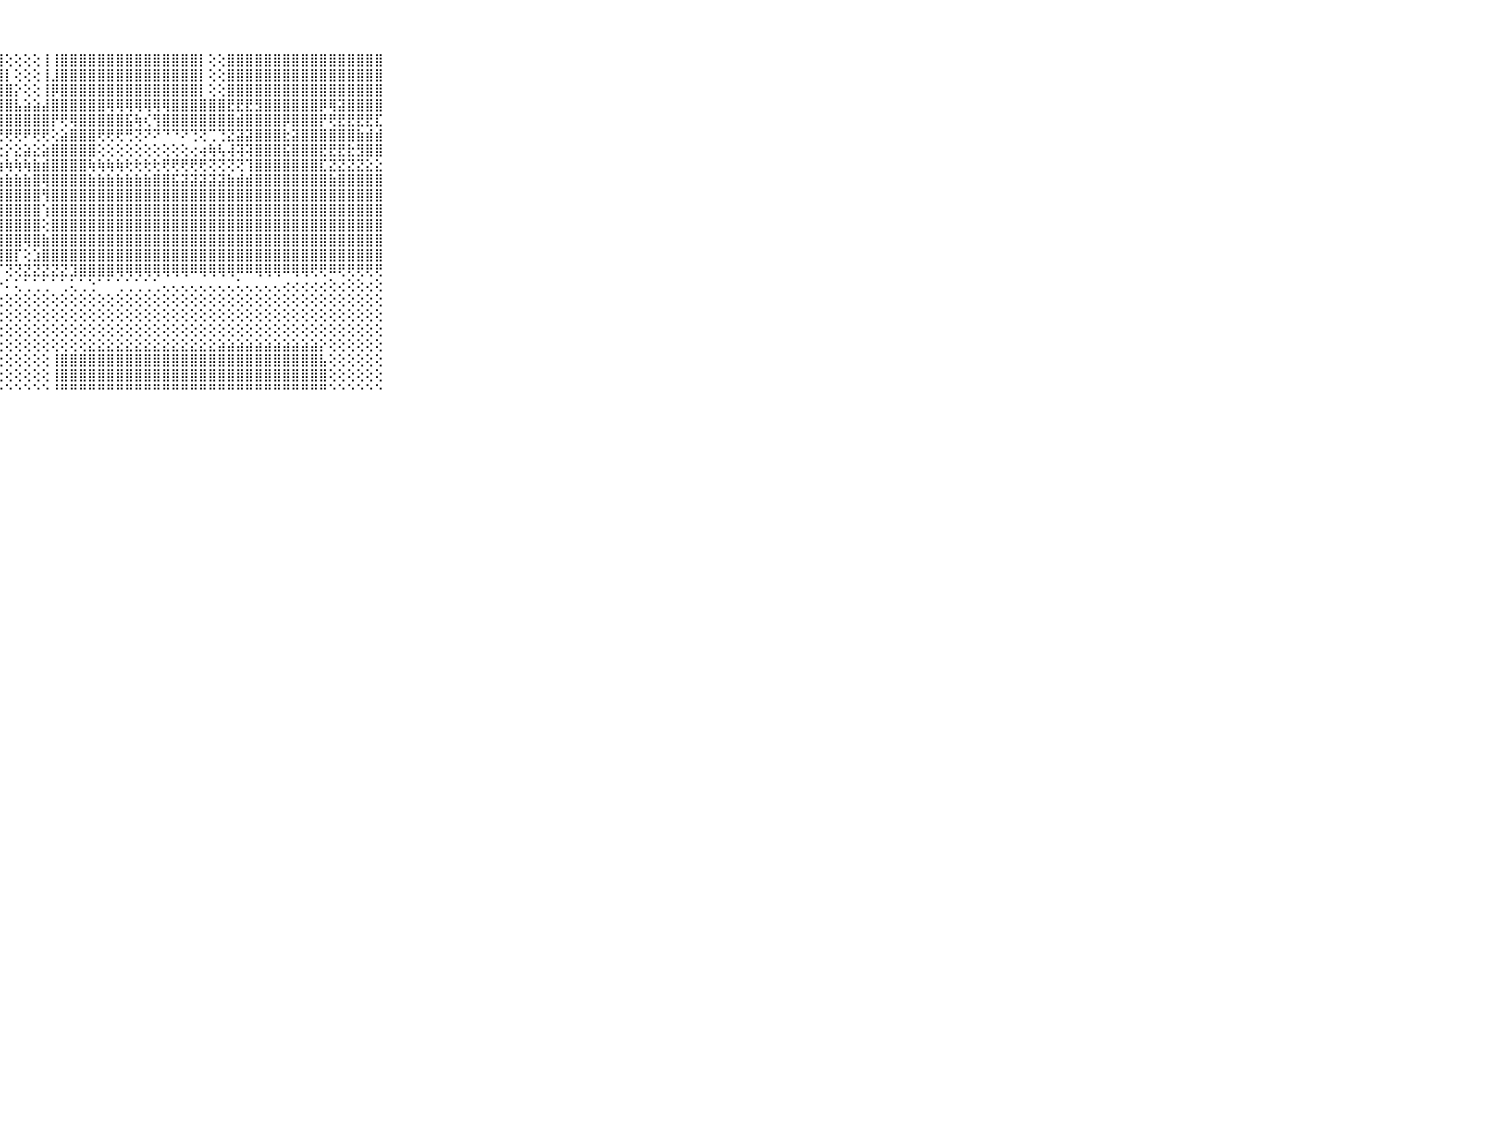

⠀⠀⠀⠀⠀⠀⠀⠀⠀⠀⠀⢕⢕⢸⣿⣿⣿⣿⣿⣿⣿⣿⣿⣿⣿⣿⣿⣿⢕⢕⢕⢕⢸⢸⣿⣿⣿⣿⣿⣿⣿⣿⣿⣿⣿⣿⣿⣿⣿⡇⢕⢕⣿⣿⣿⣿⣿⣿⣿⣿⣿⣿⣿⣿⣿⣿⣿⣿⣿⠀⠀⠀⠀⠀⠀⠀⠀⠀⠀⠀⠀
⠀⠀⠀⠀⠀⠀⠀⠀⠀⠀⠀⢕⢕⢸⣿⣿⣿⣿⣿⣿⣿⣿⣿⣿⣿⣿⣿⣿⡇⢕⢕⢕⢸⣸⣿⣿⣿⣿⣿⣿⣿⣿⣿⣿⣿⣿⣿⣿⣿⡇⢕⢕⣿⣿⣿⣿⣿⣿⣿⣿⣿⣿⣿⣿⣿⣿⣿⣿⣿⠀⠀⠀⠀⠀⠀⠀⠀⠀⠀⠀⠀
⠀⠀⠀⠀⠀⠀⠀⠀⠀⠀⠀⢜⡏⢕⣿⣿⣿⣿⣿⣿⣿⣿⣿⣿⣿⣿⣿⣿⣿⡕⢕⢕⢸⡿⣿⣿⣿⣿⣿⣿⣿⣿⣿⣿⣿⣿⣿⣿⣿⡇⢕⢕⣿⣿⣿⣿⣿⣿⣿⣿⣿⣿⣿⣿⣿⣿⣿⣿⣿⠀⠀⠀⠀⠀⠀⠀⠀⠀⠀⠀⠀
⠀⠀⠀⠀⠀⠀⠀⠀⠀⠀⠀⣼⣿⣵⣿⣿⣿⣿⣿⣿⣿⣿⣿⣿⣿⣿⣿⣿⣿⣧⣵⣵⣼⣿⣿⣿⣿⣿⣿⢿⢿⢿⢿⢿⢿⢿⣿⣿⣿⣿⣿⣿⣟⣟⣟⣻⣿⣿⣿⣿⣿⣿⡿⢿⣽⣿⣿⣿⣿⠀⠀⠀⠀⠀⠀⠀⠀⠀⠀⠀⠀
⠀⠀⠀⠀⠀⠀⠀⠀⠀⠀⠀⣷⣷⣿⣾⣾⣷⣷⣿⣷⣾⣷⣿⣿⣷⣿⣷⣿⣿⣿⣿⣿⣿⡟⢟⢿⣿⣿⣿⣿⣿⣯⢷⢎⢻⣿⣿⣿⣿⣿⣿⣿⣿⣾⣿⣿⣿⣿⡿⣿⣿⣿⡟⢟⣟⣟⣟⣟⣏⠀⠀⠀⠀⠀⠀⠀⠀⠀⠀⠀⠀
⠀⠀⠀⠀⠀⠀⠀⠀⠀⠀⠀⠿⢿⠿⢿⢿⢿⢿⢿⢿⢿⢿⢿⢟⢟⢟⢟⢟⢟⢟⠟⢟⢟⢕⣵⣿⣿⣿⢟⢟⢟⢛⢝⠝⠝⠙⠙⠝⢙⢝⢉⢙⣝⣽⣽⣿⣿⣿⣗⣽⣿⣿⣿⣿⣿⣿⣷⣾⣾⠀⠀⠀⠀⠀⠀⠀⠀⠀⠀⠀⠀
⠀⠀⠀⠀⠀⠀⠀⠀⠀⠀⠀⣶⣧⣵⣴⣦⣔⣔⣕⣕⢕⢕⢕⢕⢔⢔⢕⣕⡕⣕⣵⣕⣵⣿⣿⣿⣿⣿⢕⢕⢕⢕⢕⢕⢕⢕⢕⢕⢔⢴⢷⢧⢼⢽⢽⣿⣿⣿⣯⣿⣿⣿⣟⣟⣟⣗⣻⣿⣿⠀⠀⠀⠀⠀⠀⠀⠀⠀⠀⠀⠀
⠀⠀⠀⠀⠀⠀⠀⠀⠀⠀⠀⣿⣿⣿⣿⣿⣿⣿⣯⣽⣽⣽⣽⣽⢽⢵⢵⢵⢷⢷⢷⣷⣾⣿⣿⣿⣿⢷⢷⢷⢷⢗⢗⢗⢗⢟⢟⢟⢟⢟⢝⢝⢝⢝⢹⣿⣿⣿⣿⣿⣿⣿⣏⣝⣝⣝⣝⣕⣕⠀⠀⠀⠀⠀⠀⠀⠀⠀⠀⠀⠀
⠀⠀⠀⠀⠀⠀⠀⠀⠀⠀⠀⣿⣿⣿⣿⣿⣿⣿⣿⣷⣵⢵⢵⣵⣵⣵⢷⣷⣷⣷⣷⣿⢿⣿⣿⣿⣿⣷⣷⣷⣷⣷⣷⣷⣿⣿⣯⣽⣽⣽⣽⣽⣷⣾⣾⣿⣿⣿⣿⣿⣿⣿⣿⣷⣿⣿⣿⣿⣿⠀⠀⠀⠀⠀⠀⠀⠀⠀⠀⠀⠀
⠀⠀⠀⠀⠀⠀⠀⠀⠀⠀⠀⣿⣿⣿⣿⣿⣿⣿⣿⣿⣿⣿⣿⣿⣿⣿⢸⣿⣿⣿⣿⣿⢻⣿⣿⣿⣿⣿⣿⣿⣿⣿⣿⣿⣿⣿⣿⣿⣿⣿⣿⣿⣿⣿⣿⣿⣿⣿⣿⣿⣿⣿⣿⣿⣿⣿⣿⣿⣿⠀⠀⠀⠀⠀⠀⠀⠀⠀⠀⠀⠀
⠀⠀⠀⠀⠀⠀⠀⠀⠀⠀⠀⣿⣿⣿⣿⣿⣿⣿⣿⣿⣿⣿⣿⣿⣿⣿⢸⣿⣿⣿⣿⣿⢱⣿⣿⣿⣿⣿⣿⣿⣿⣿⣿⣿⣿⣿⣿⣿⣿⣿⣿⣿⣿⣿⣿⣿⣿⣿⣿⣿⣿⣿⣿⣿⣿⣿⣿⣿⣿⠀⠀⠀⠀⠀⠀⠀⠀⠀⠀⠀⠀
⠀⠀⠀⠀⠀⠀⠀⠀⠀⠀⠀⣿⣿⣿⣿⣿⣿⣿⣿⣿⣿⣿⣿⣿⣿⣿⢸⣿⣿⣿⣿⣿⢕⣿⣿⣿⣿⣿⣿⣿⣿⣿⣿⣿⣿⣿⣿⣿⣿⣿⣿⣿⣿⣿⣿⣿⣿⣿⣿⣿⣿⣿⣿⣿⣿⣿⣿⣿⣿⠀⠀⠀⠀⠀⠀⠀⠀⠀⠀⠀⠀
⠀⠀⠀⠀⠀⠀⠀⠀⠀⠀⠀⣿⣿⣿⣿⣿⣿⣿⣿⣿⣿⣿⣿⣿⣿⣿⣾⣿⣿⣿⢿⣿⣷⣿⣿⣿⣿⣿⣿⣿⣿⣿⣿⣿⣿⣿⣿⣿⣿⣿⣿⣿⣿⣿⣿⣿⣿⣿⣿⣿⣿⣿⣿⣿⣿⣿⣿⣿⣿⠀⠀⠀⠀⠀⠀⠀⠀⠀⠀⠀⠀
⠀⠀⠀⠀⠀⠀⠀⠀⠀⠀⠀⣿⣿⣿⣿⣿⣿⣿⣿⣿⣿⣿⣿⣿⣿⣿⣿⣿⣿⡏⢕⣱⣿⣿⣿⣿⣿⣿⣿⣿⣿⣿⣿⣿⣿⣿⣿⣿⣿⣿⣿⣿⣿⣿⣿⣿⣿⣿⣿⣿⣿⣿⣿⣿⣿⣿⣿⣿⣿⠀⠀⠀⠀⠀⠀⠀⠀⠀⠀⠀⠀
⠀⠀⠀⠀⠀⠀⠀⠀⠀⠀⠀⣿⣿⣿⣿⣿⣿⣿⣿⣿⣿⣿⣿⡟⢟⢟⣟⡏⢝⢝⣝⣝⣝⣝⣝⣹⣿⣿⣿⣿⢿⢿⢿⢿⢿⢿⢿⢿⠿⢿⢿⢿⢿⠿⠿⢿⢿⢿⠿⢿⢿⢟⢟⠿⢟⢟⢟⢟⢟⠀⠀⠀⠀⠀⠀⠀⠀⠀⠀⠀⠀
⠀⠀⠀⠀⠀⠀⠀⠀⠀⠀⠀⠙⢋⢙⢙⢙⡙⢝⢏⢟⢝⠝⠝⠝⠕⠕⠕⠕⠅⢅⢁⢁⢁⠁⢁⢅⢁⢑⠁⠁⢁⢁⢁⢁⢁⢄⢄⢄⢄⢄⢄⢄⢄⢅⢄⢄⢄⢄⢔⢔⢔⢔⢔⢕⢔⢕⢕⢔⢕⠀⠀⠀⠀⠀⠀⠀⠀⠀⠀⠀⠀
⠀⠀⠀⠀⠀⠀⠀⠀⠀⠀⠀⢀⢄⢄⢔⢜⢕⢝⢝⢝⢕⢕⢕⢕⢕⢕⢕⢕⢕⢕⢕⢕⢕⢕⢕⢕⢕⢕⢕⢕⢕⢕⢕⢕⢕⢕⢕⢕⢕⢕⢕⢕⢕⢕⢕⢕⢕⢕⢕⢕⢕⢕⢕⢕⢕⢕⢕⢕⢕⠀⠀⠀⠀⠀⠀⠀⠀⠀⠀⠀⠀
⠀⠀⠀⠀⠀⠀⠀⠀⠀⠀⠀⢀⢕⢕⢕⢕⢕⢕⢕⢕⢕⢕⢕⢕⢕⢕⢕⢕⢕⢕⢕⢕⢕⢕⢕⢕⢕⢕⢕⢕⢕⢕⢕⢕⢕⢕⢕⢕⢕⢕⢕⢕⢕⢕⢕⢕⢕⢕⢕⢕⢕⢕⢕⢕⢕⢕⢕⢕⢕⠀⠀⠀⠀⠀⠀⠀⠀⠀⠀⠀⠀
⠀⠀⠀⠀⠀⠀⠀⠀⠀⠀⠀⢕⢕⢕⢕⢕⢕⢕⢕⢕⢕⢕⢕⢕⢕⢕⢕⢕⢕⢕⢕⢕⢕⢕⢕⢕⢕⢕⢕⢕⢕⢕⢕⢕⢕⢕⢕⢕⢕⢕⢕⢕⢕⢕⢕⢕⢕⢕⢕⢕⢕⢕⢕⢕⢕⢕⢕⢕⢕⠀⠀⠀⠀⠀⠀⠀⠀⠀⠀⠀⠀
⠀⠀⠀⠀⠀⠀⠀⠀⠀⠀⠀⢕⢕⢕⢕⢕⢕⢵⢷⢗⢕⢕⢕⢕⢕⢕⢕⢕⢕⢕⢕⢕⢕⢕⢕⢕⢕⣕⣕⣕⣕⣕⣕⣕⣕⣕⣕⣕⣕⣕⣕⣵⣵⣵⣵⣵⣵⣵⣵⣵⣵⣵⡕⢕⢕⢕⢕⢕⢕⠀⠀⠀⠀⠀⠀⠀⠀⠀⠀⠀⠀
⠀⠀⠀⠀⠀⠀⠀⠀⠀⠀⠀⣷⣷⣷⣷⣷⣾⣿⣿⡇⢕⢕⢕⢕⢕⢕⢕⢕⢕⢕⢕⢕⢕⢸⣿⣿⣿⣿⣿⣿⣿⣿⣿⣿⣿⣿⣿⣿⣿⣿⣿⣿⣿⣿⣿⣿⣿⣿⣿⣿⣿⣿⣧⢕⢕⢕⢕⢕⢕⠀⠀⠀⠀⠀⠀⠀⠀⠀⠀⠀⠀
⠀⠀⠀⠀⠀⠀⠀⠀⠀⠀⠀⣿⣿⣿⣿⣿⣿⣿⣿⡇⢕⢕⢕⢕⢕⢕⢕⢕⢕⢕⢕⢕⢕⢸⣿⣿⣿⣿⣿⣿⣿⣿⣿⣿⣿⣿⣿⣿⣿⣿⣿⣿⣿⣿⣿⣿⣿⣿⣿⣿⣿⣿⣿⢕⢕⢕⢕⢕⢕⠀⠀⠀⠀⠀⠀⠀⠀⠀⠀⠀⠀
⠀⠀⠀⠀⠀⠀⠀⠀⠀⠀⠀⠛⠛⠛⠛⠛⠛⠛⠛⠃⠑⠑⠑⠑⠑⠑⠑⠑⠑⠑⠑⠑⠑⠘⠛⠛⠛⠛⠛⠛⠛⠛⠛⠛⠛⠛⠛⠛⠛⠛⠛⠛⠛⠛⠛⠛⠛⠛⠛⠛⠛⠛⠛⠑⠑⠑⠑⠑⠑⠀⠀⠀⠀⠀⠀⠀⠀⠀⠀⠀⠀